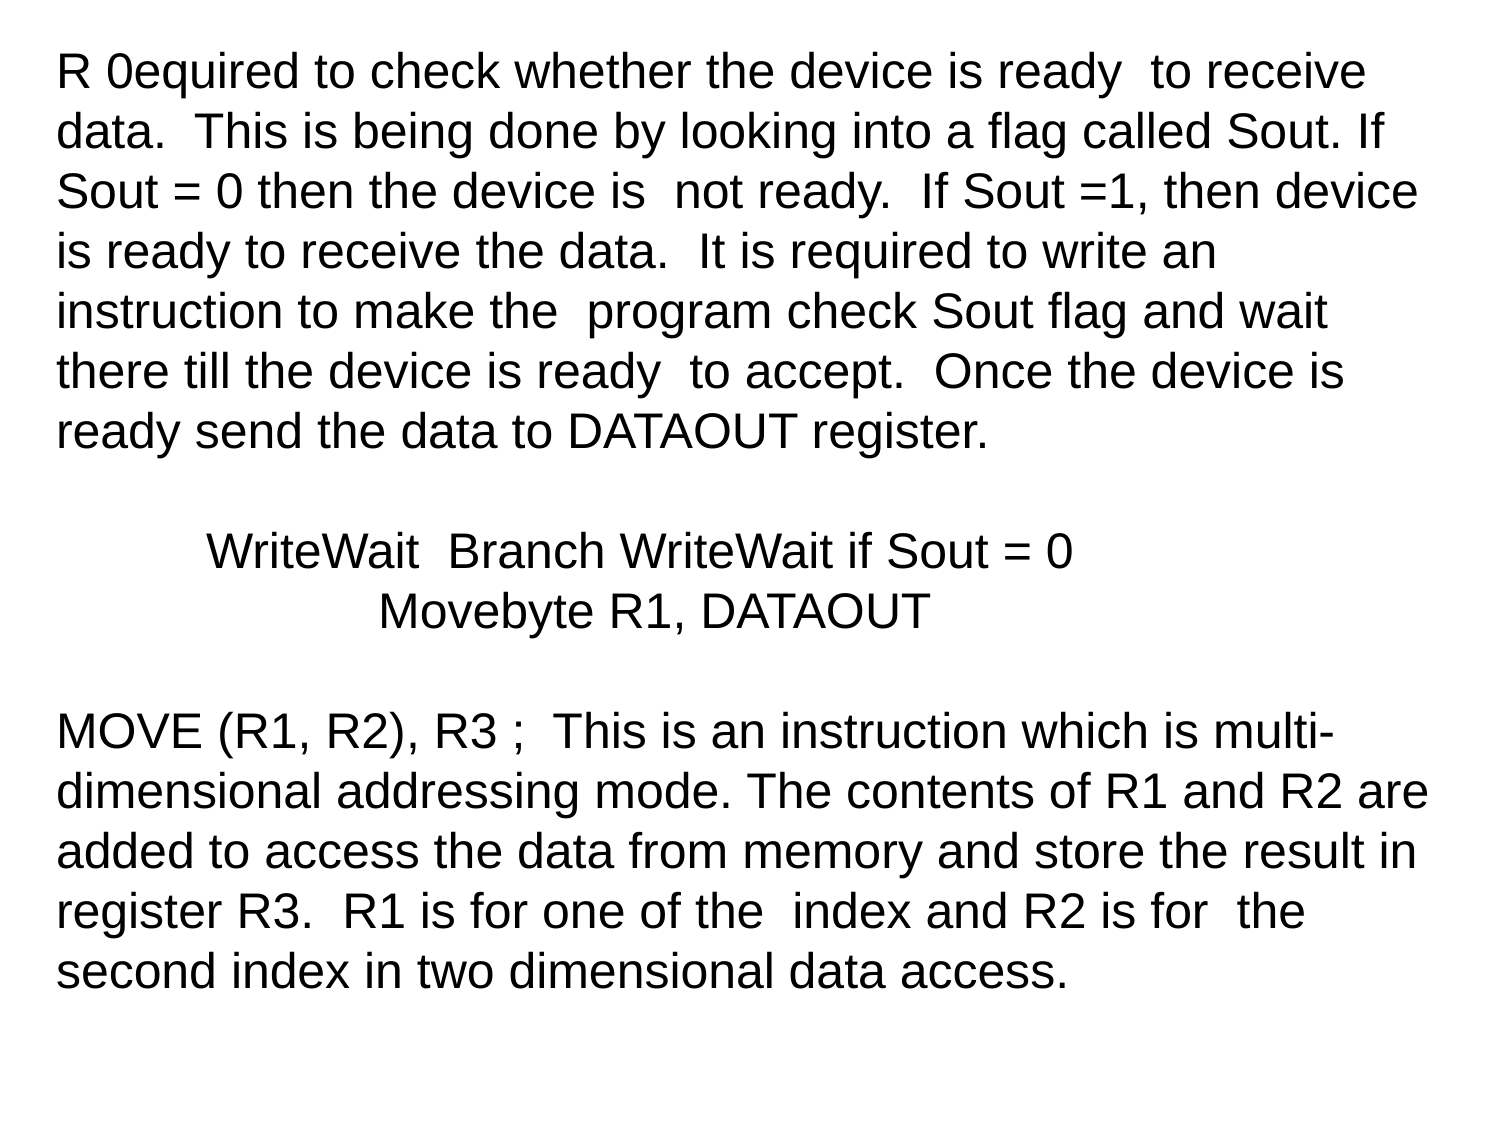

R 0equired to check whether the device is ready  to receive data.  This is being done by looking into a flag called Sout. If Sout = 0 then the device is  not ready.  If Sout =1, then device is ready to receive the data.  It is required to write an instruction to make the  program check Sout flag and wait there till the device is ready  to accept.  Once the device is ready send the data to DATAOUT register.

	WriteWait  Branch WriteWait if Sout = 0
                       Movebyte R1, DATAOUT

MOVE (R1, R2), R3 ;  This is an instruction which is multi-dimensional addressing mode. The contents of R1 and R2 are added to access the data from memory and store the result in register R3.  R1 is for one of the  index and R2 is for  the  second index in two dimensional data access.